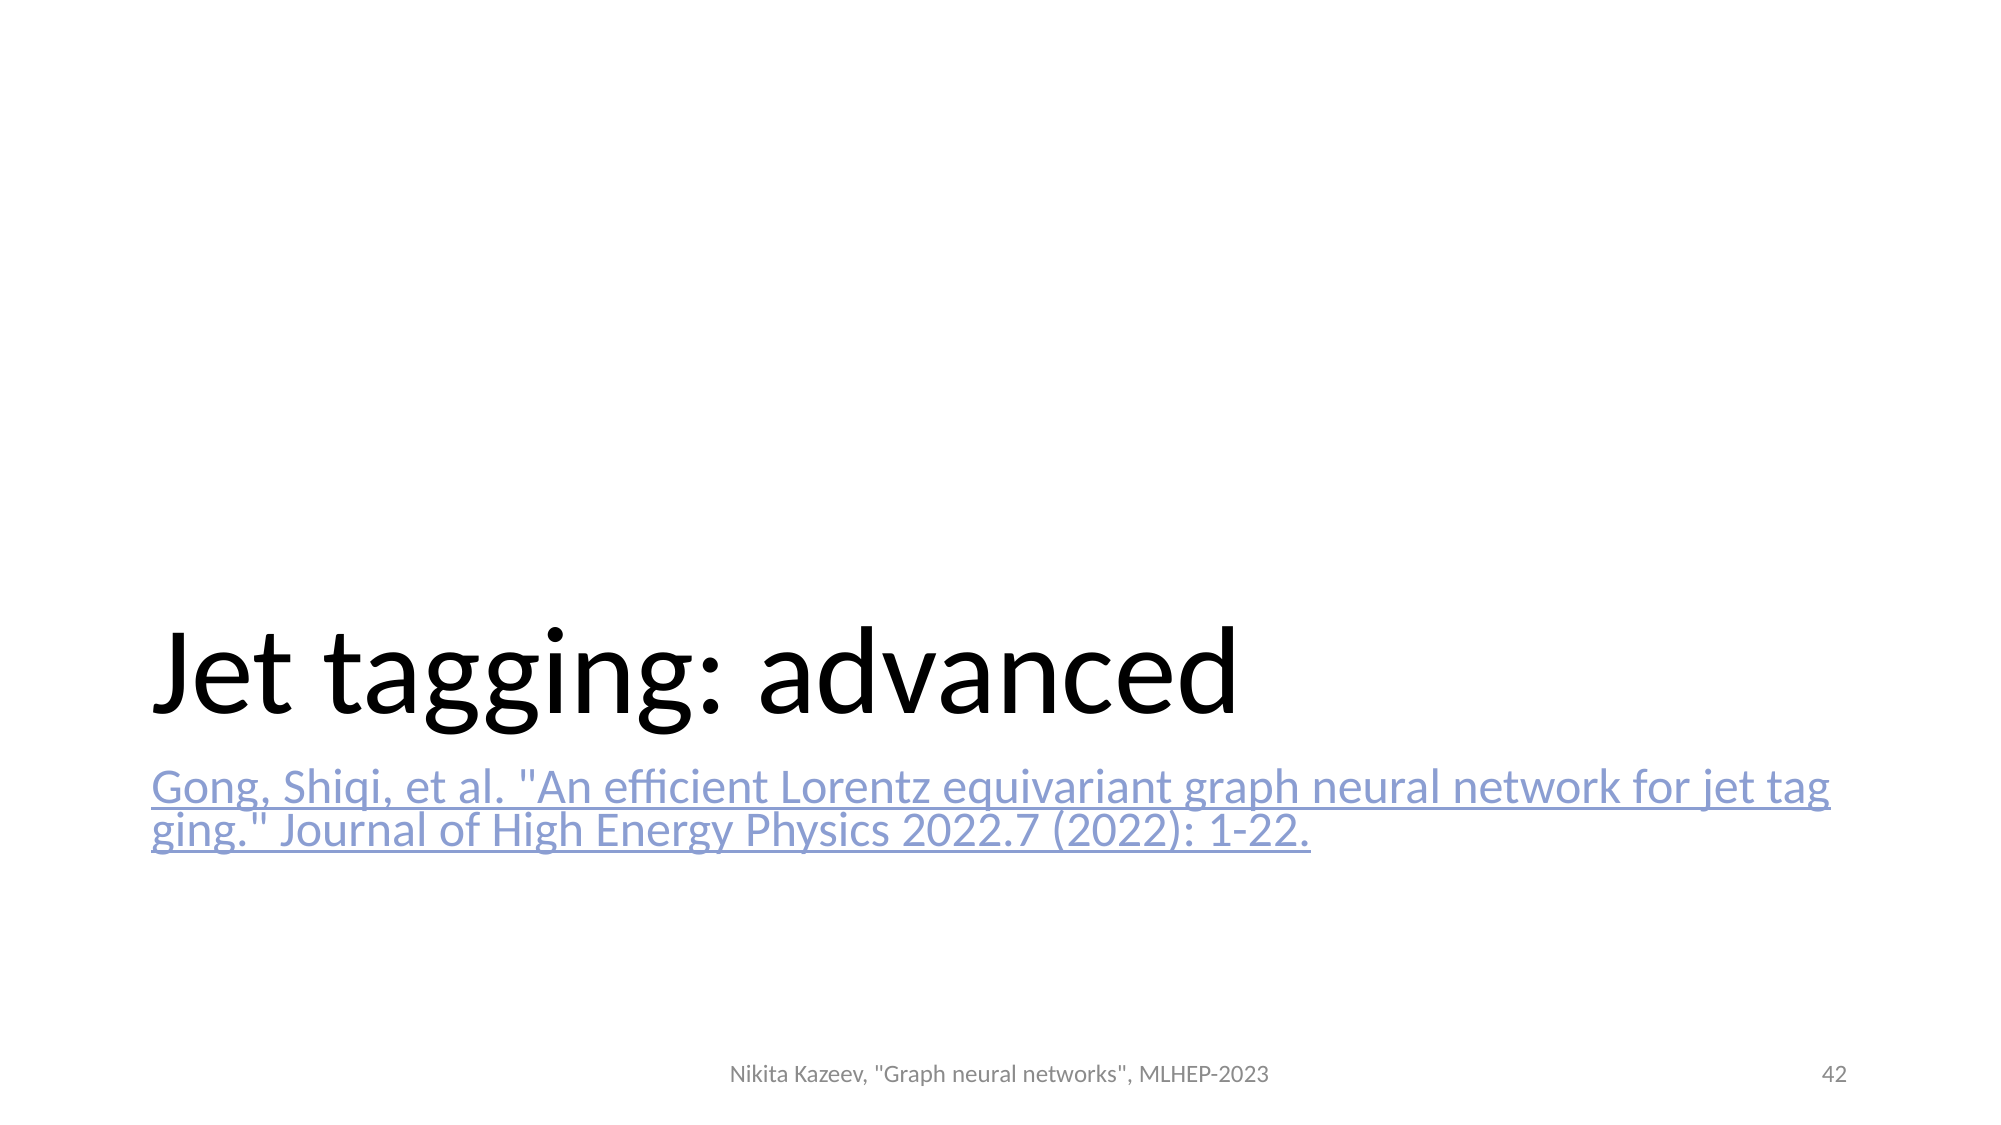

# Jet tagging: advanced
Gong, Shiqi, et al. "An efficient Lorentz equivariant graph neural network for jet tagging." Journal of High Energy Physics 2022.7 (2022): 1-22.
Nikita Kazeev, "Graph neural networks", MLHEP-2023
42